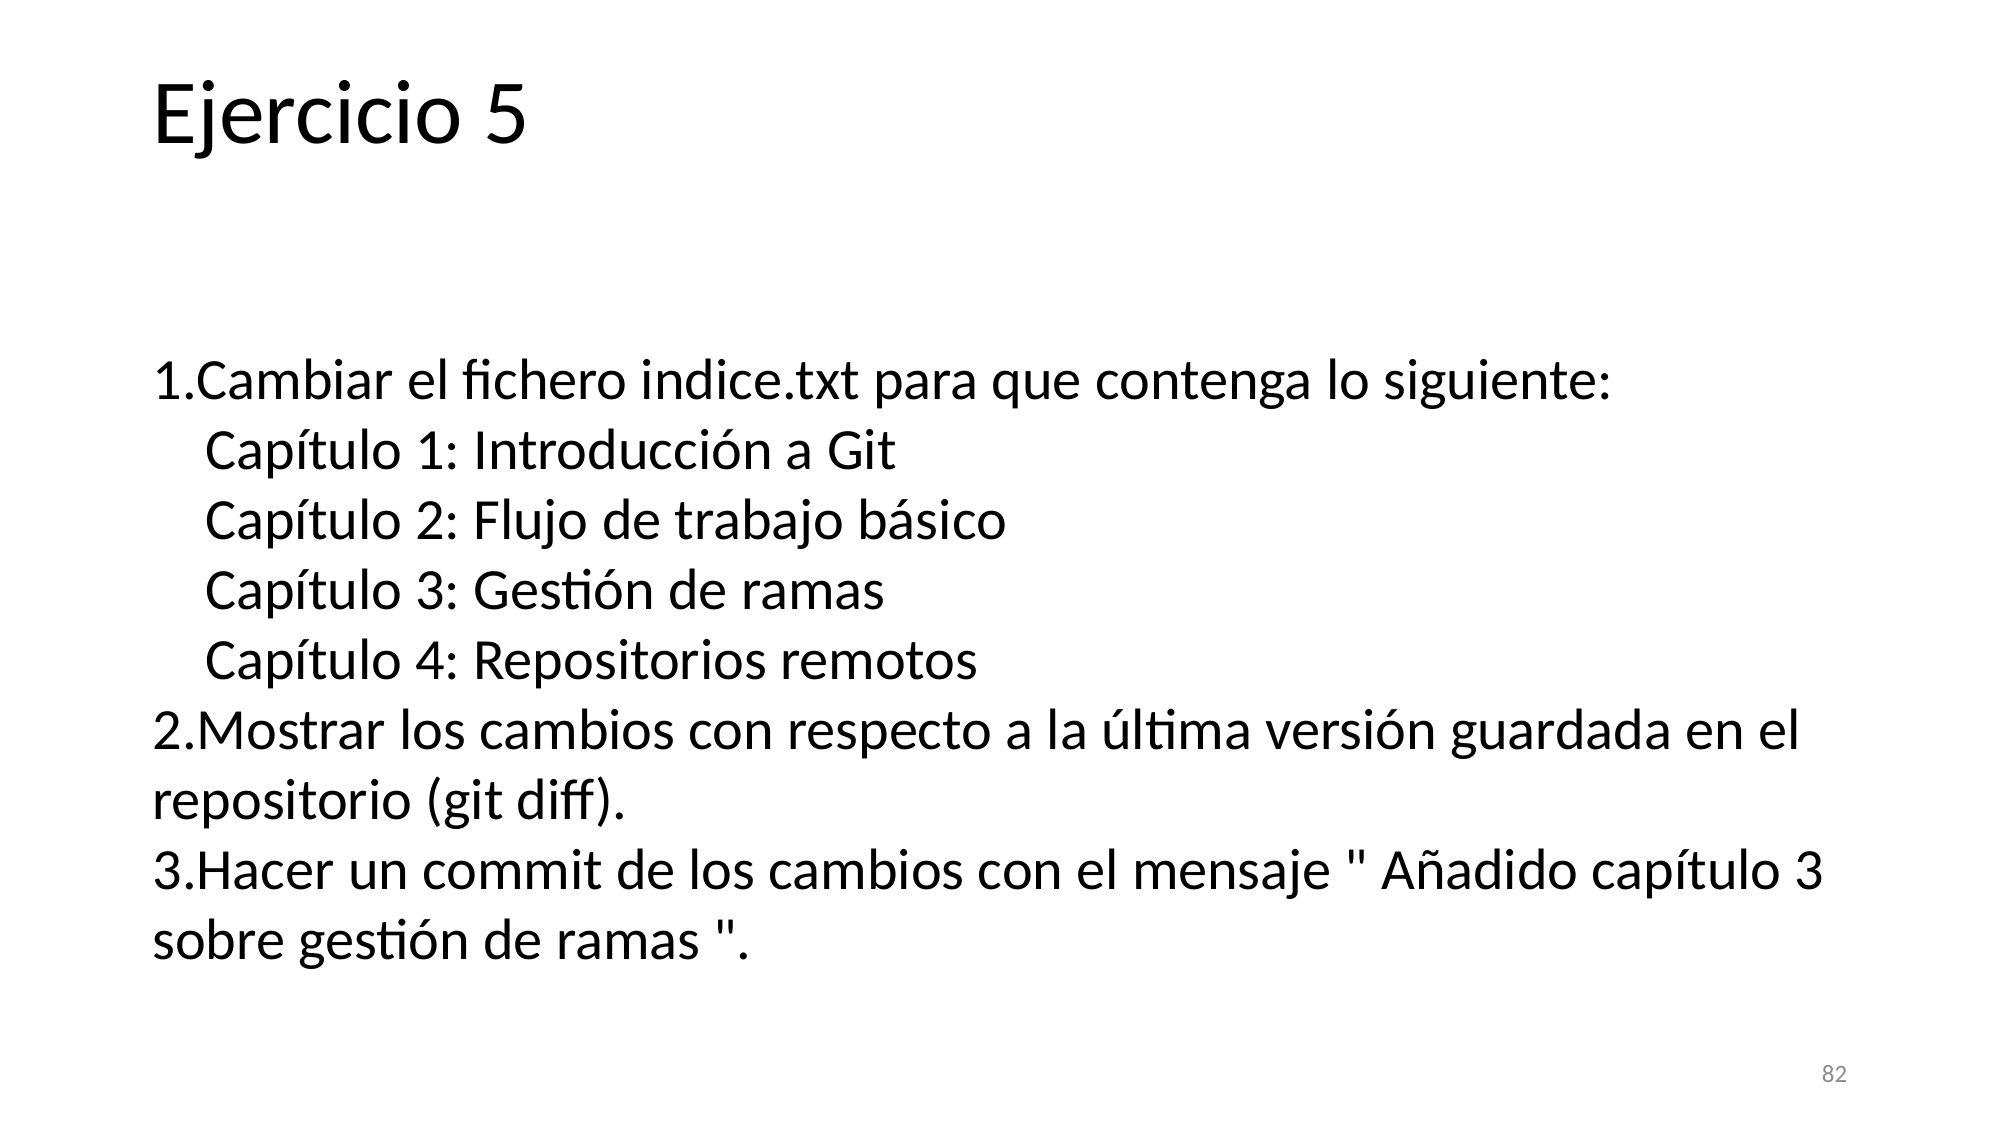

# Ejercicio 5

Cambiar el fichero indice.txt para que contenga lo siguiente:
    Capítulo 1: Introducción a Git
    Capítulo 2: Flujo de trabajo básico
    Capítulo 3: Gestión de ramas
    Capítulo 4: Repositorios remotos
Mostrar los cambios con respecto a la última versión guardada en el repositorio (git diff).
Hacer un commit de los cambios con el mensaje " Añadido capítulo 3 sobre gestión de ramas ".

82